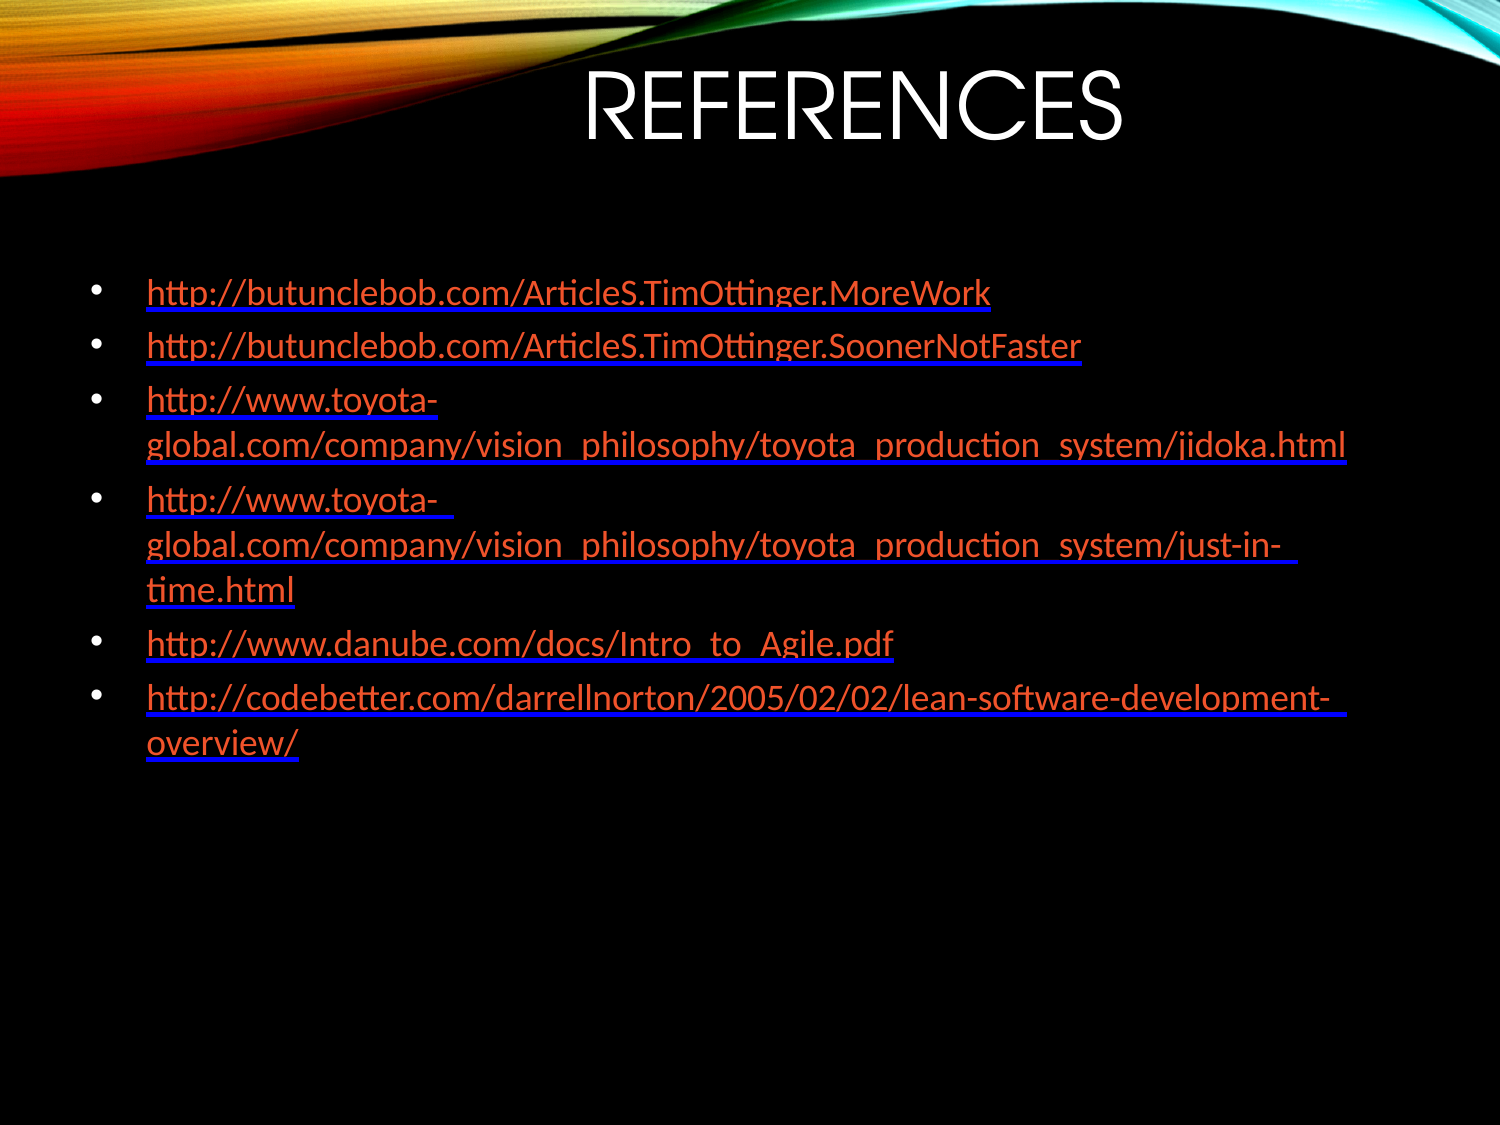

# References
http://butunclebob.com/ArticleS.TimOttinger.MoreWork
http://butunclebob.com/ArticleS.TimOttinger.SoonerNotFaster
http://www.toyota-
global.com/company/vision_philosophy/toyota_production_system/jidoka.html
http://www.toyota-  global.com/company/vision_philosophy/toyota_production_system/just-in-  time.html
http://www.danube.com/docs/Intro_to_Agile.pdf
http://codebetter.com/darrellnorton/2005/02/02/lean-software-development-  overview/